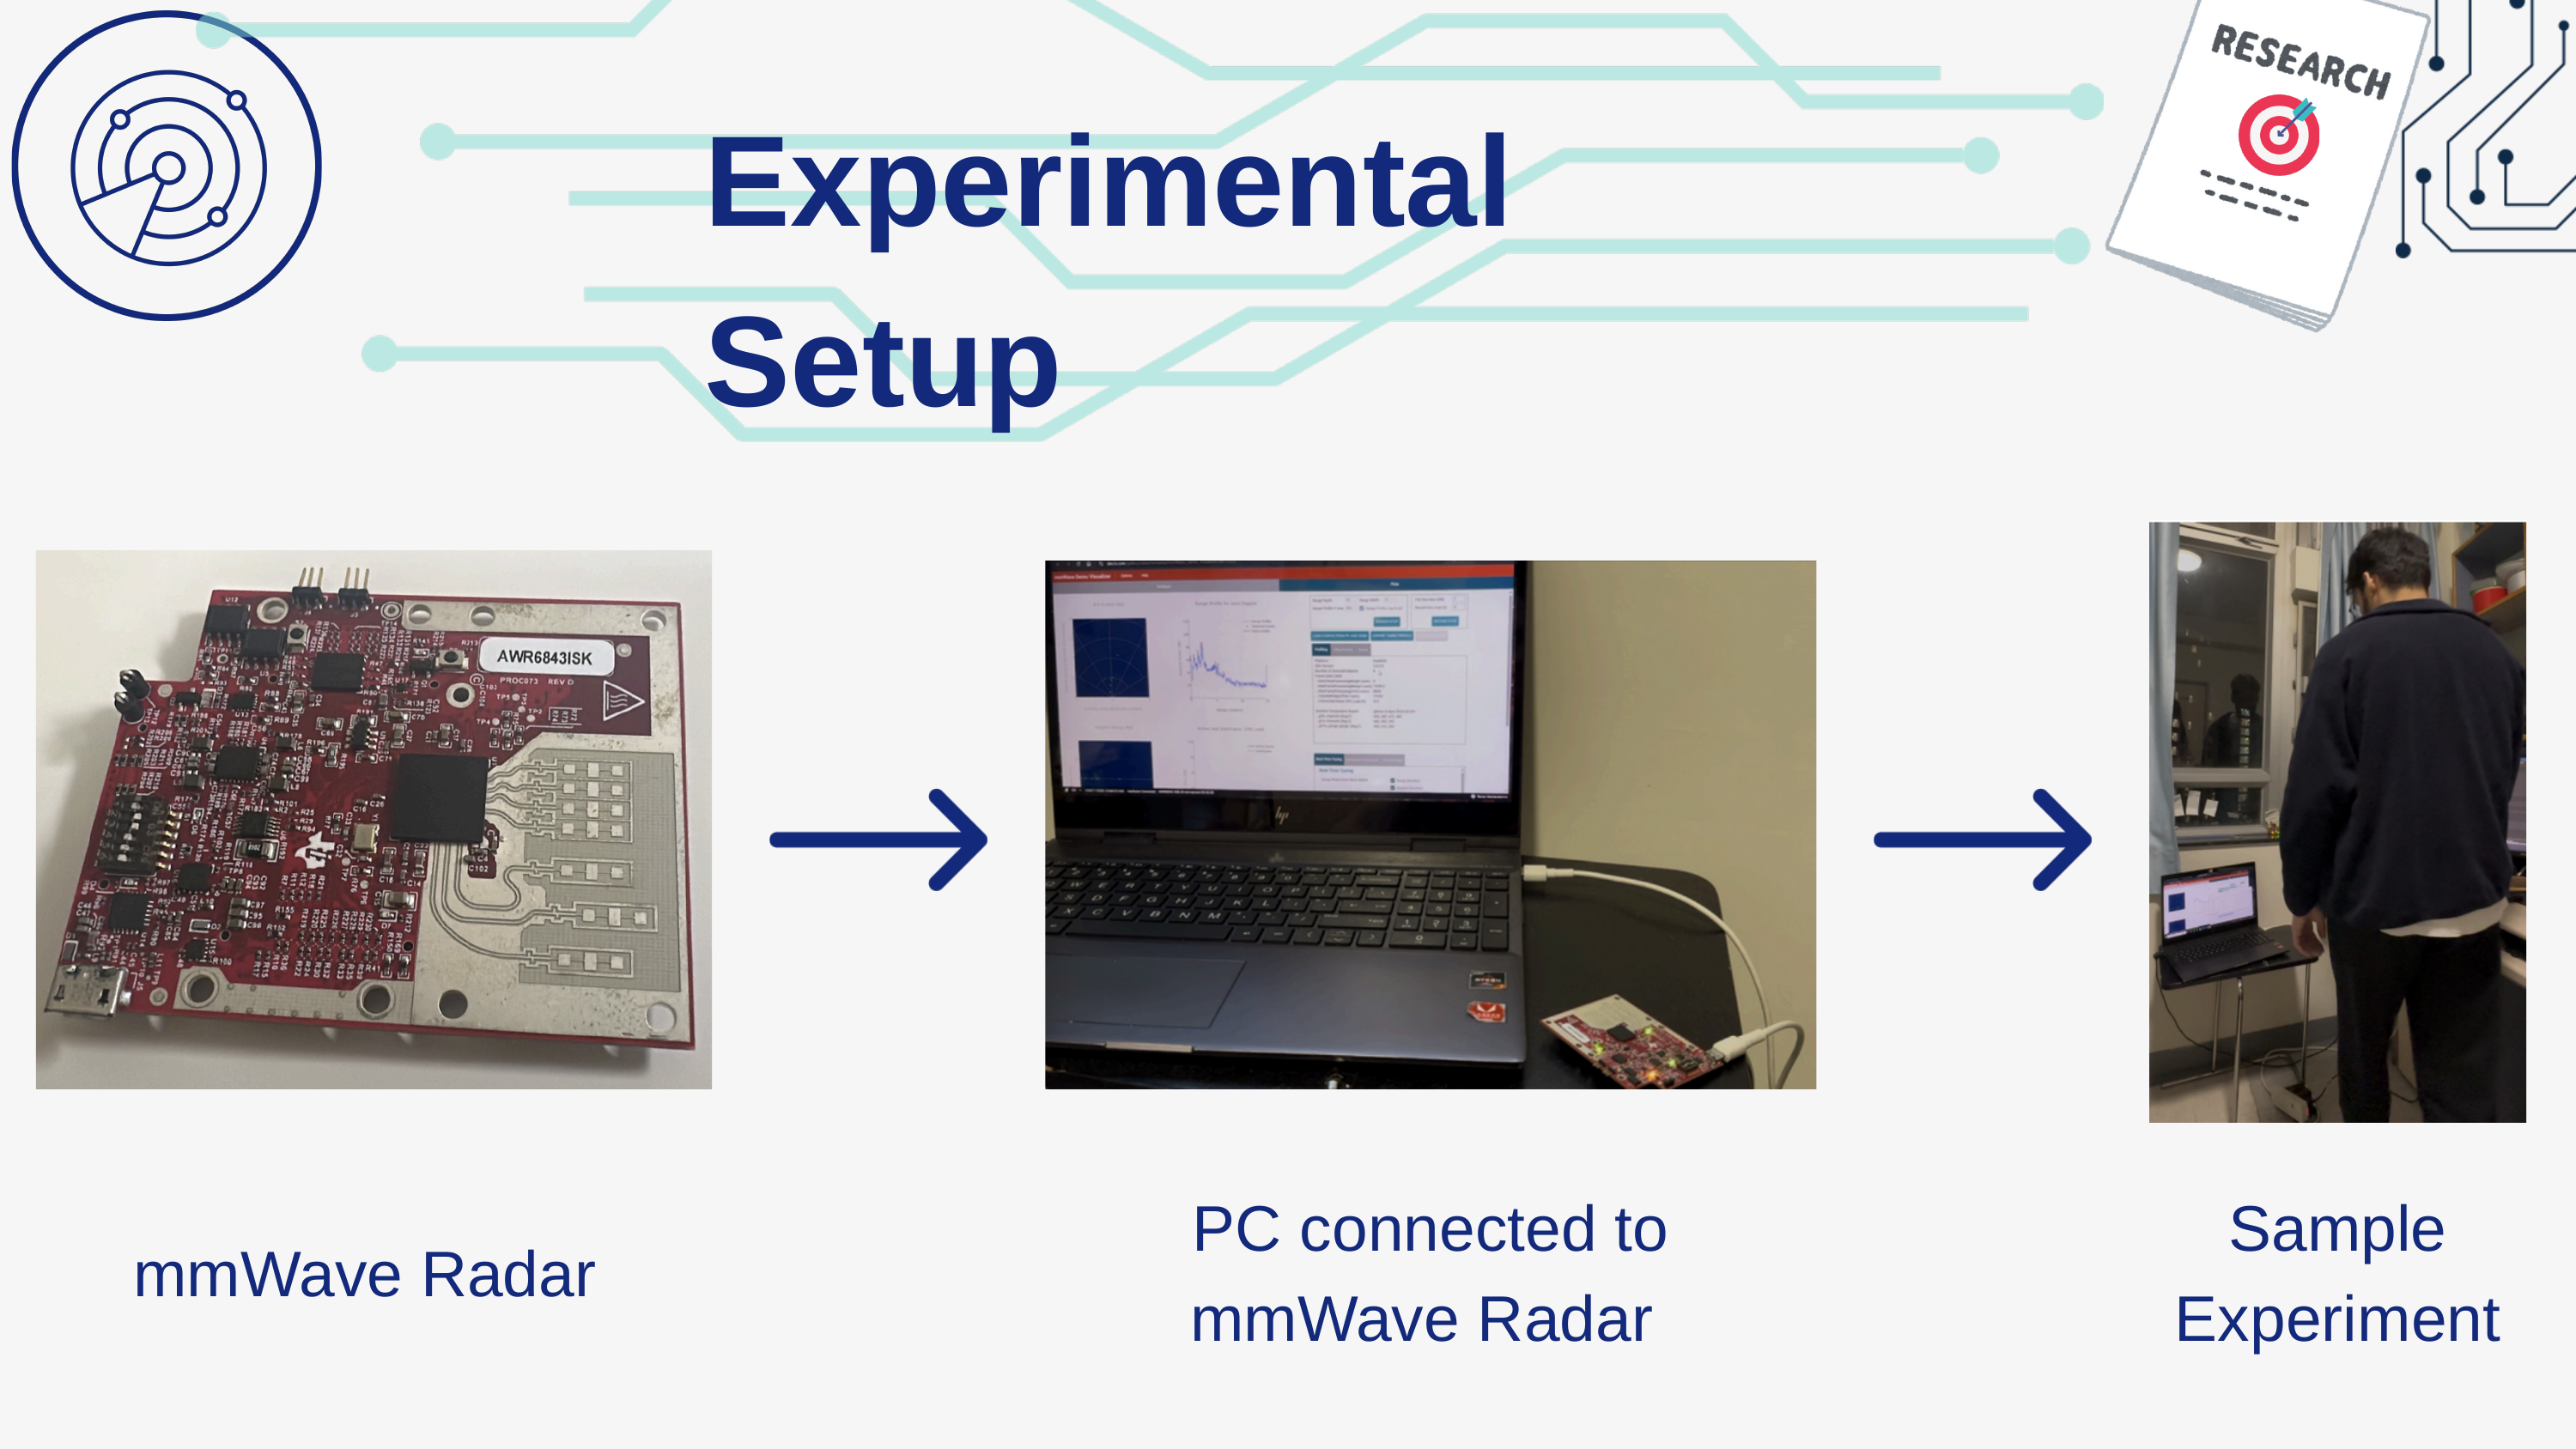

Experimental Setup

PC connected to mmWave Radar
Sample Experiment
mmWave Radar